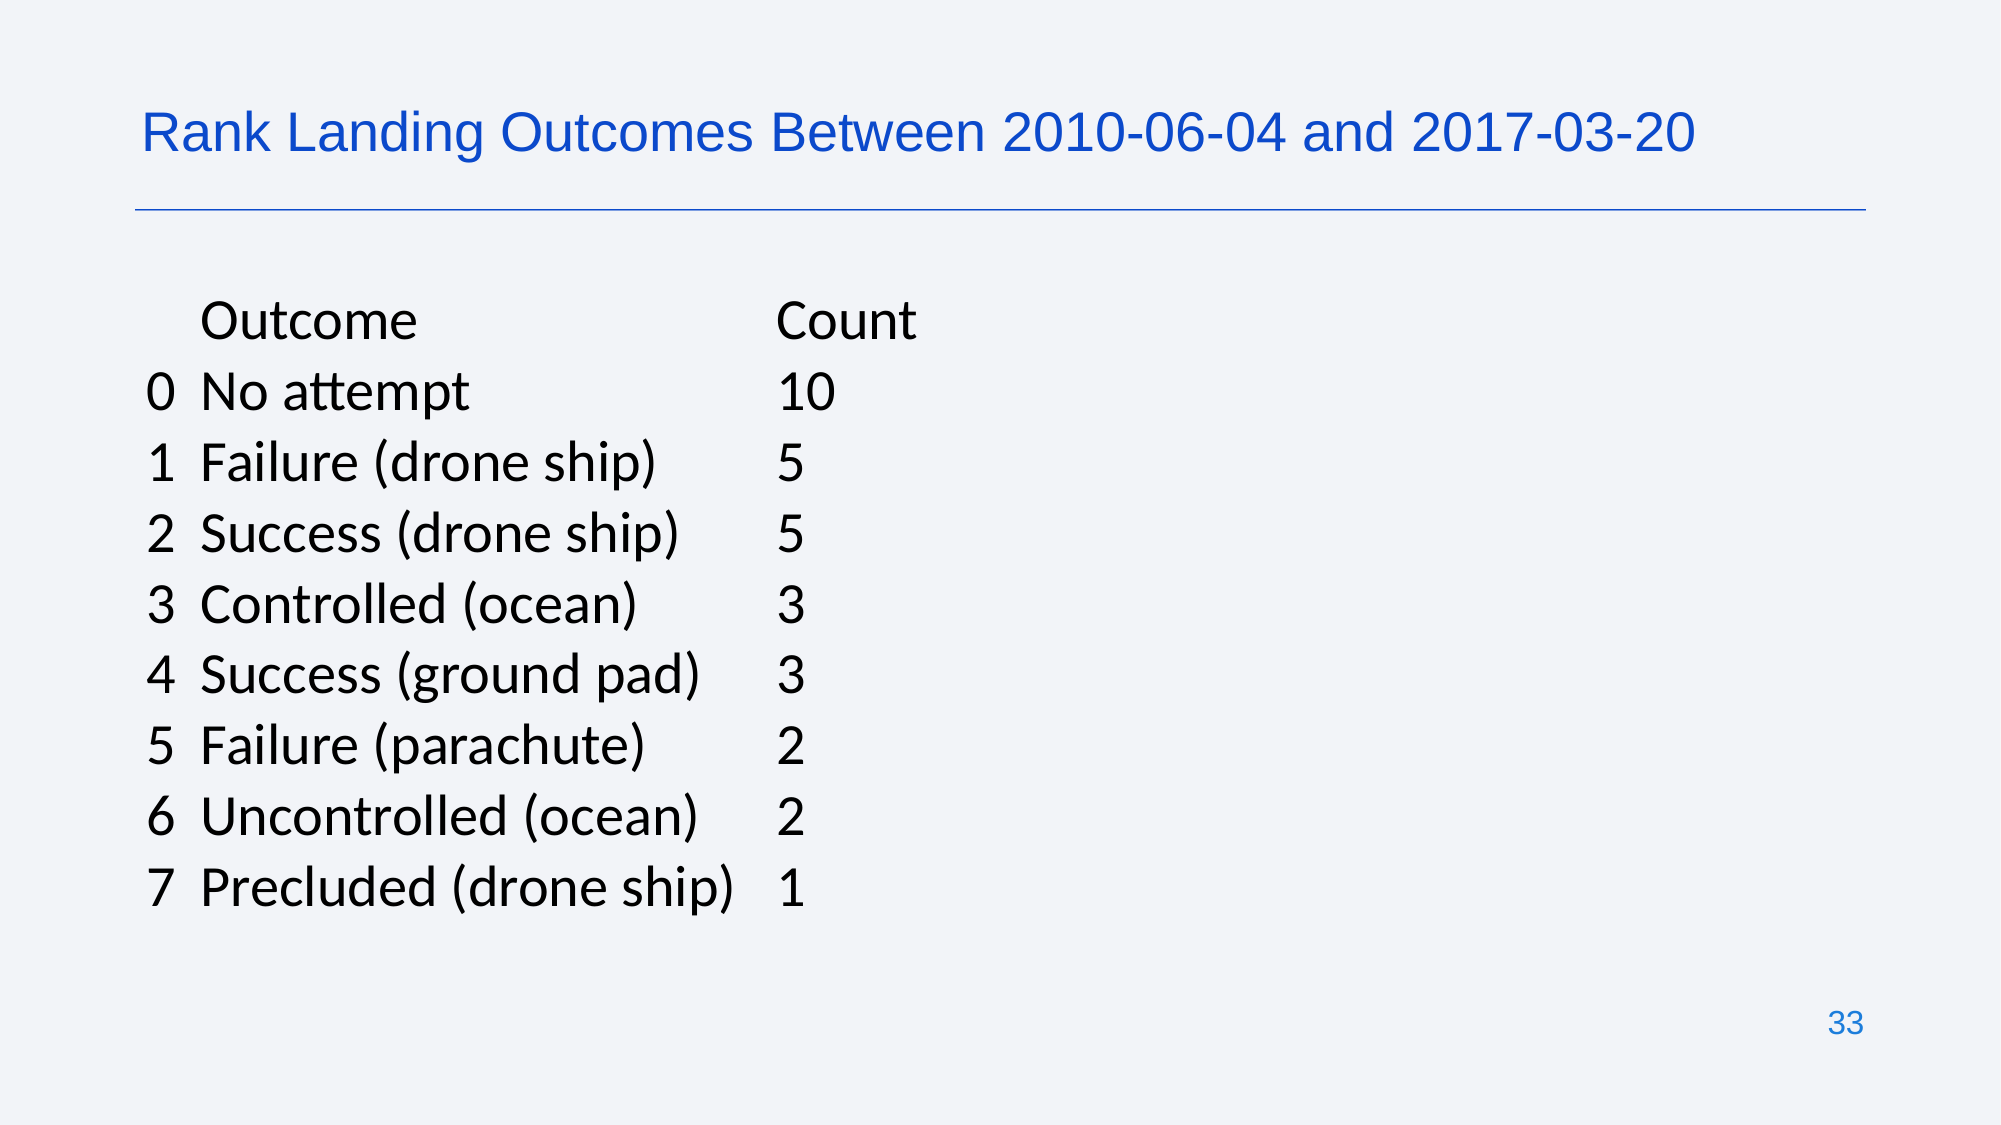

Rank Landing Outcomes Between 2010-06-04 and 2017-03-20
|  | Outcome | Count |
| --- | --- | --- |
| 0 | No attempt | 10 |
| 1 | Failure (drone ship) | 5 |
| 2 | Success (drone ship) | 5 |
| 3 | Controlled (ocean) | 3 |
| 4 | Success (ground pad) | 3 |
| 5 | Failure (parachute) | 2 |
| 6 | Uncontrolled (ocean) | 2 |
| 7 | Precluded (drone ship) | 1 |
33